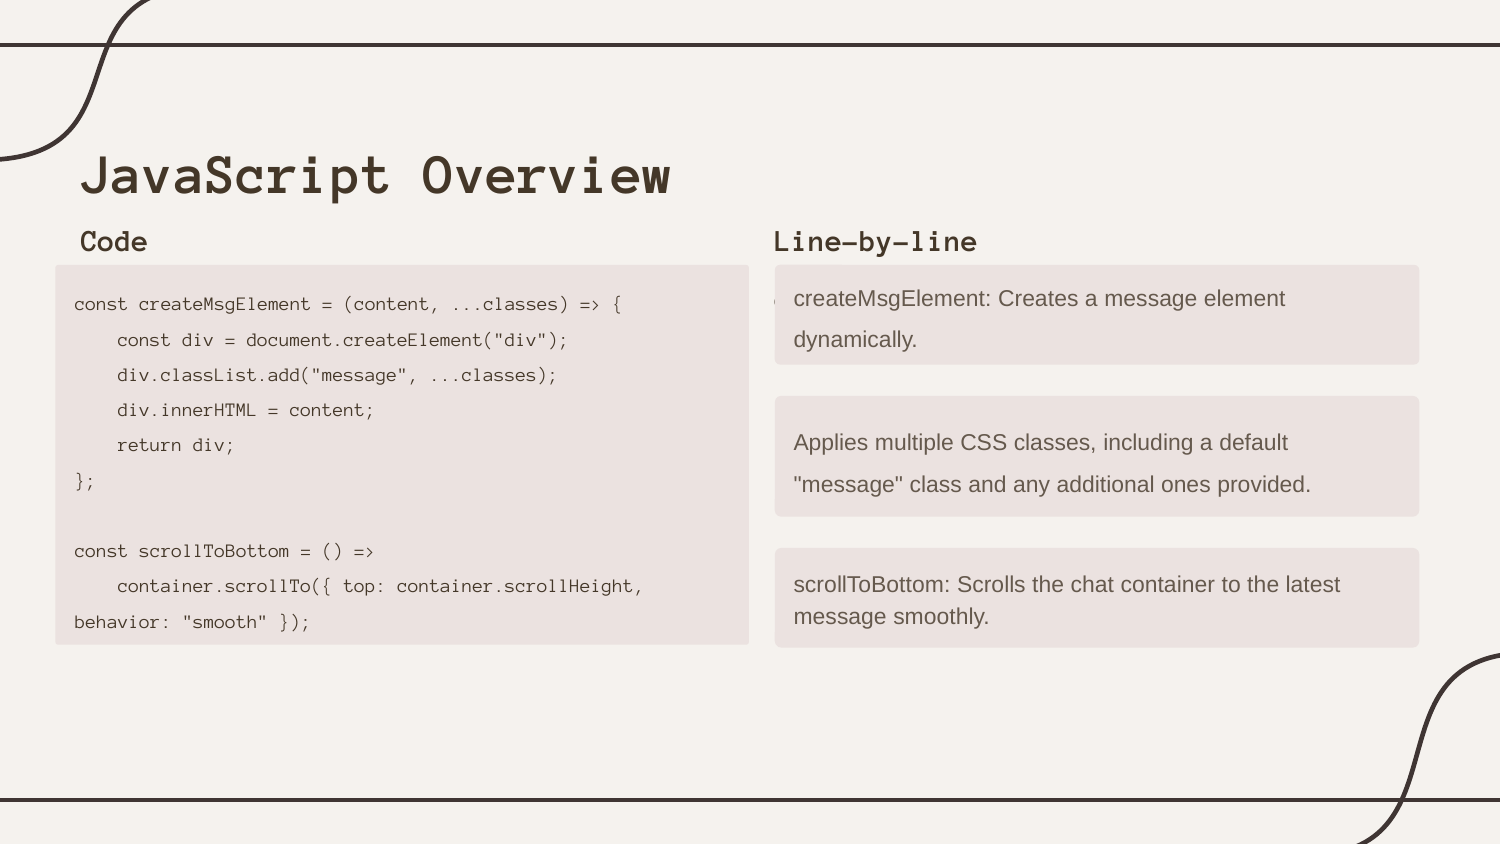

JavaScript Overview
Code
Line-by-line explanation

createMsgElement: Creates a message element dynamically.
const createMsgElement = (content, ...classes) => {
    const div = document.createElement("div");
    div.classList.add("message", ...classes);
    div.innerHTML = content;
    return div;
};

const scrollToBottom = () =>
    container.scrollTo({ top: container.scrollHeight, behavior: "smooth" });

Applies multiple CSS classes, including a default "message" class and any additional ones provided.

scrollToBottom: Scrolls the chat container to the latest message smoothly.